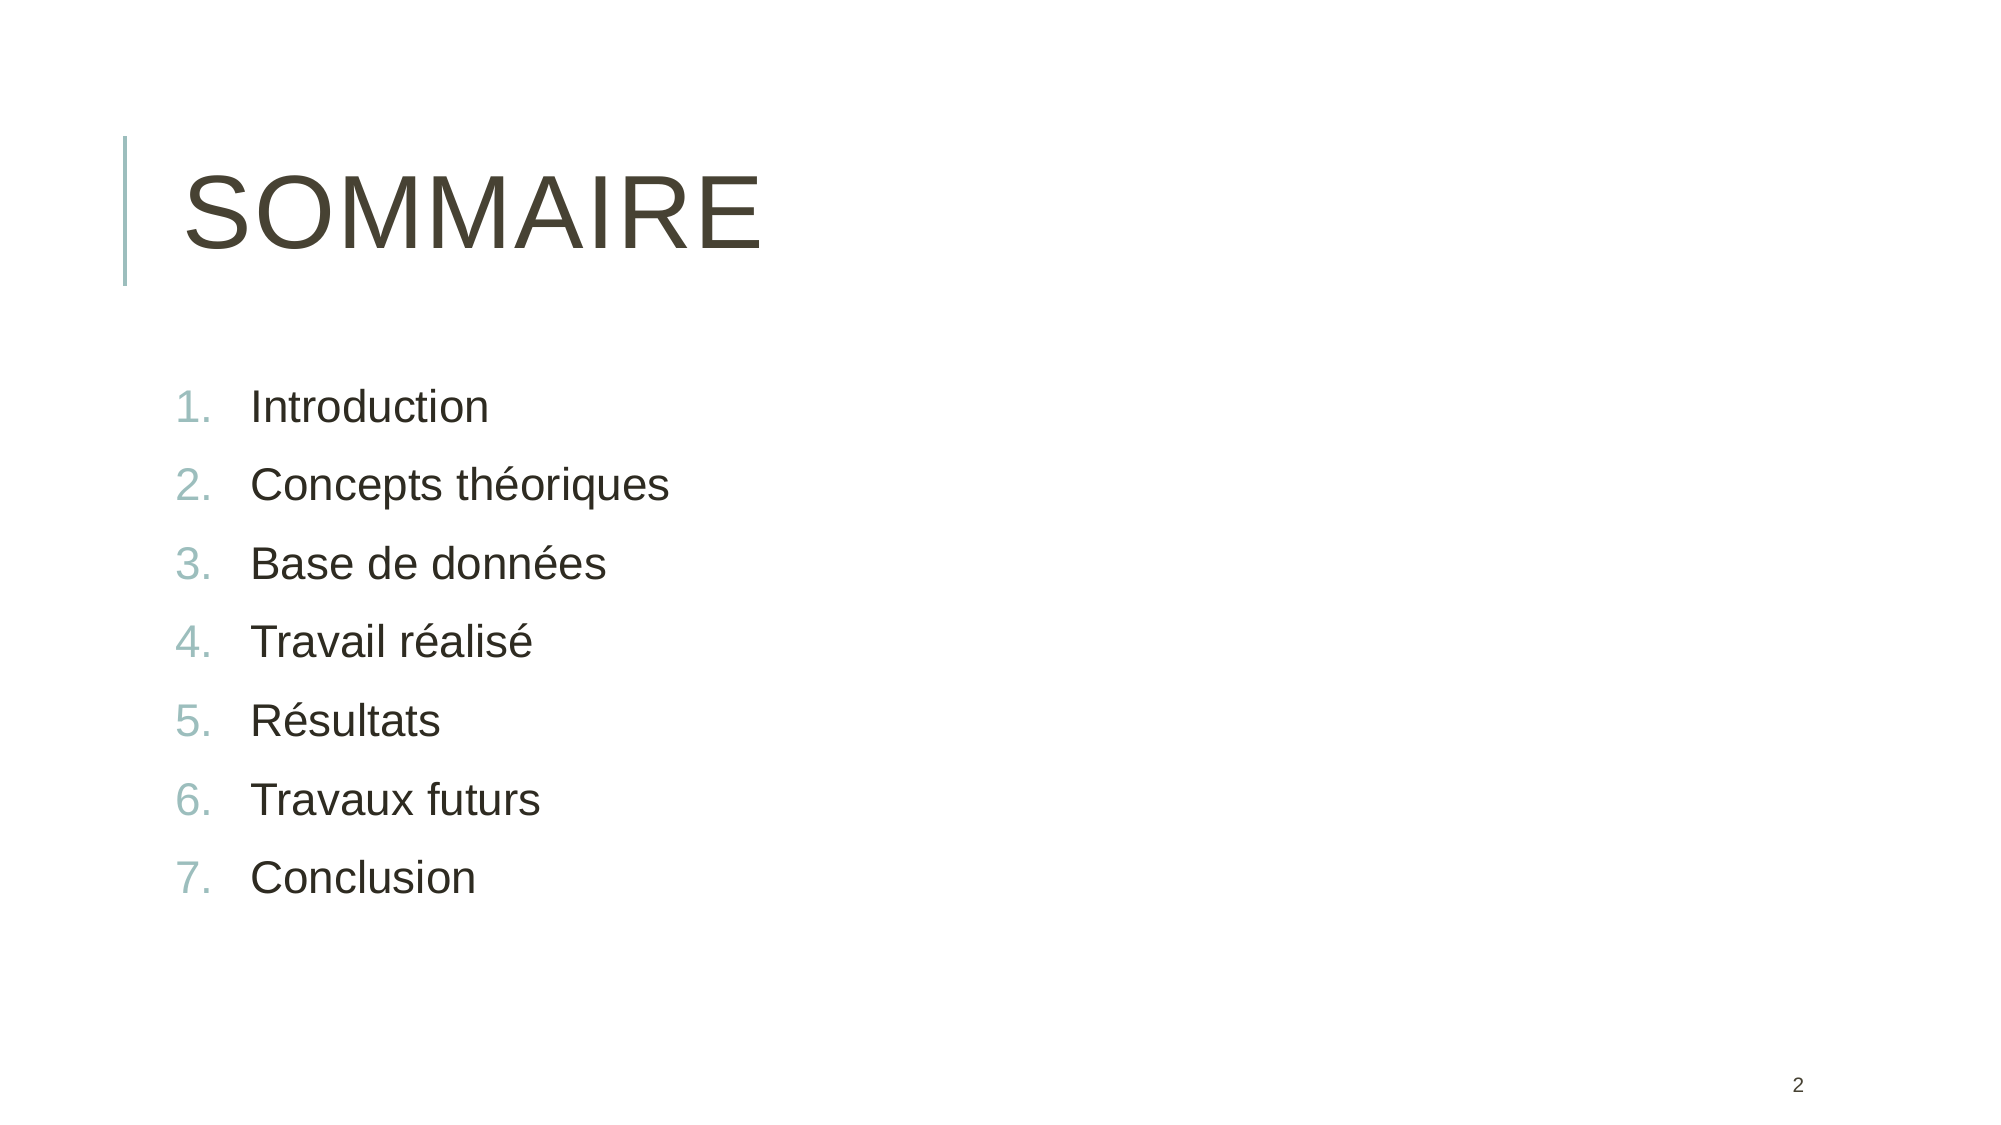

# sommaire
Introduction
Concepts théoriques
Base de données
Travail réalisé
Résultats
Travaux futurs
Conclusion

2